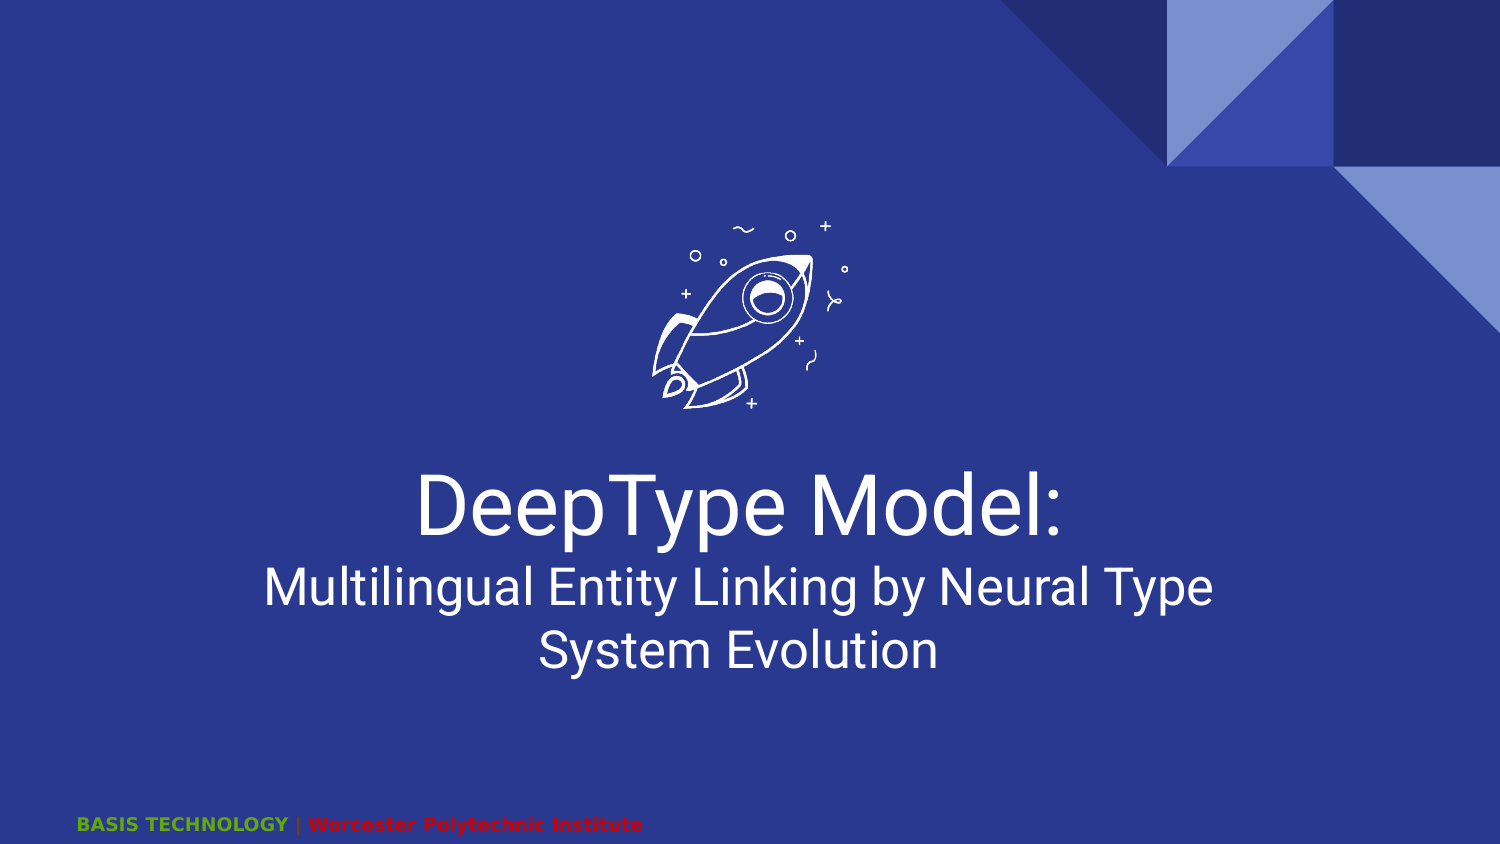

# DeepType Model: Multilingual Entity Linking by Neural Type System Evolution

BASIS TECHNOLOGY | Worcester Polytechnic Institute